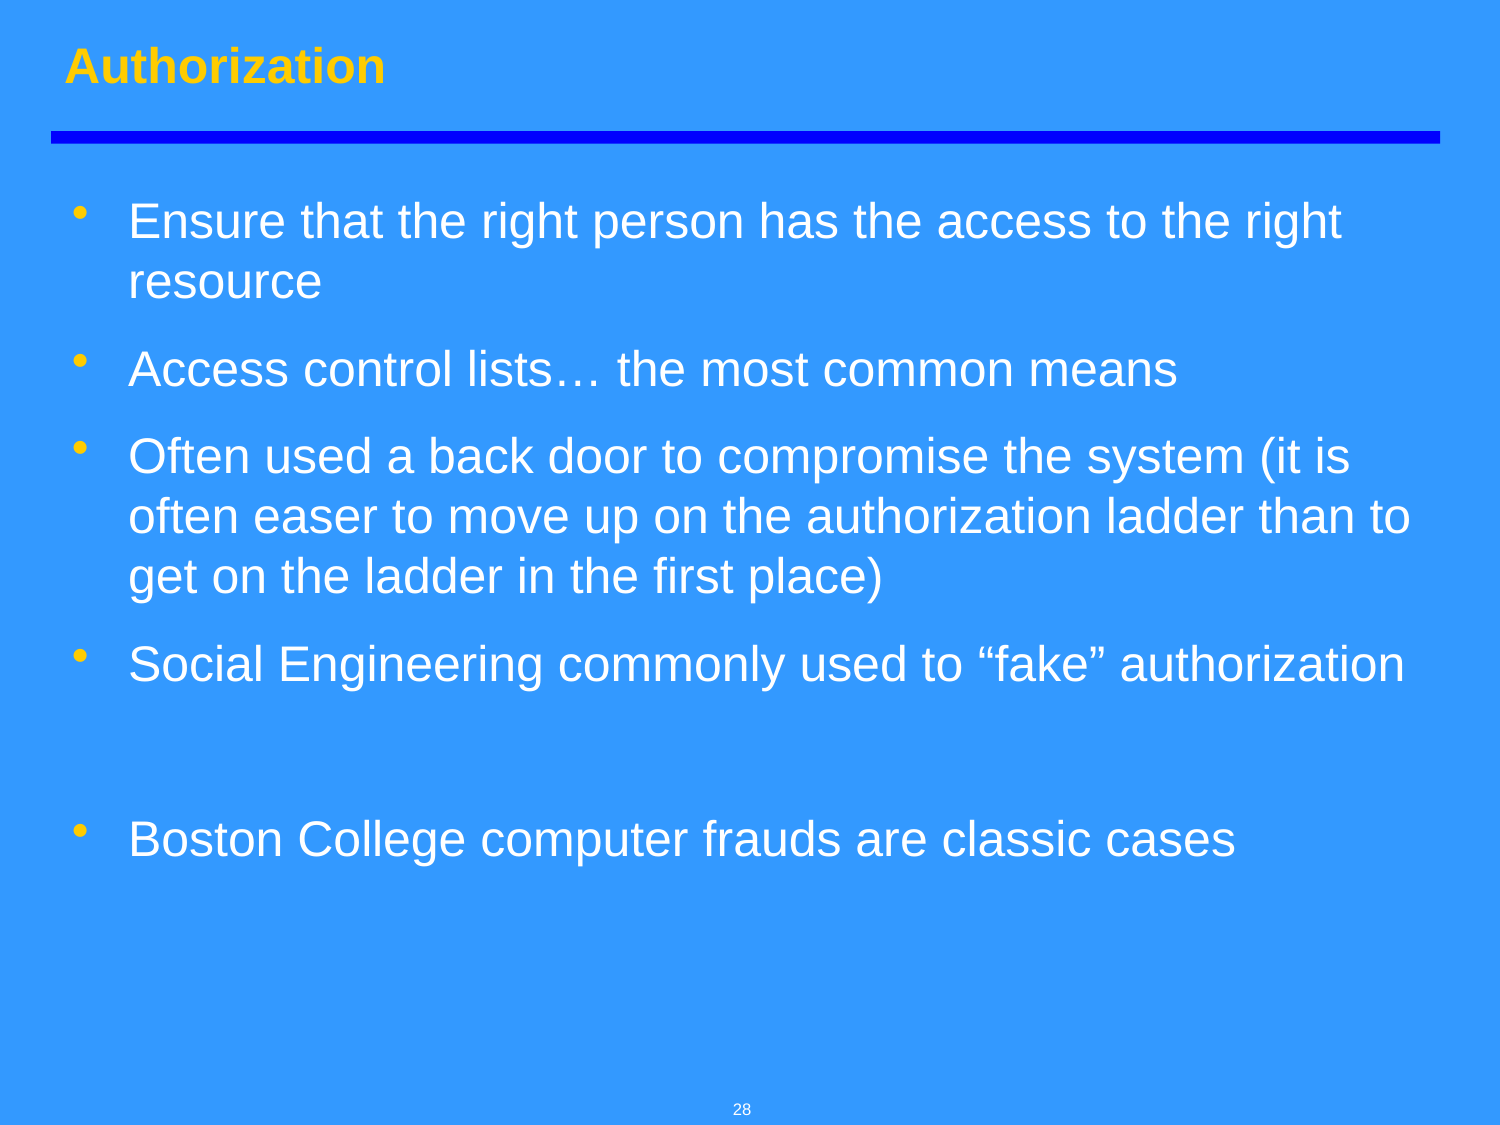

# Authorization
Ensure that the right person has the access to the right resource
Access control lists… the most common means
Often used a back door to compromise the system (it is often easer to move up on the authorization ladder than to get on the ladder in the first place)
Social Engineering commonly used to “fake” authorization

Boston College computer frauds are classic cases

28